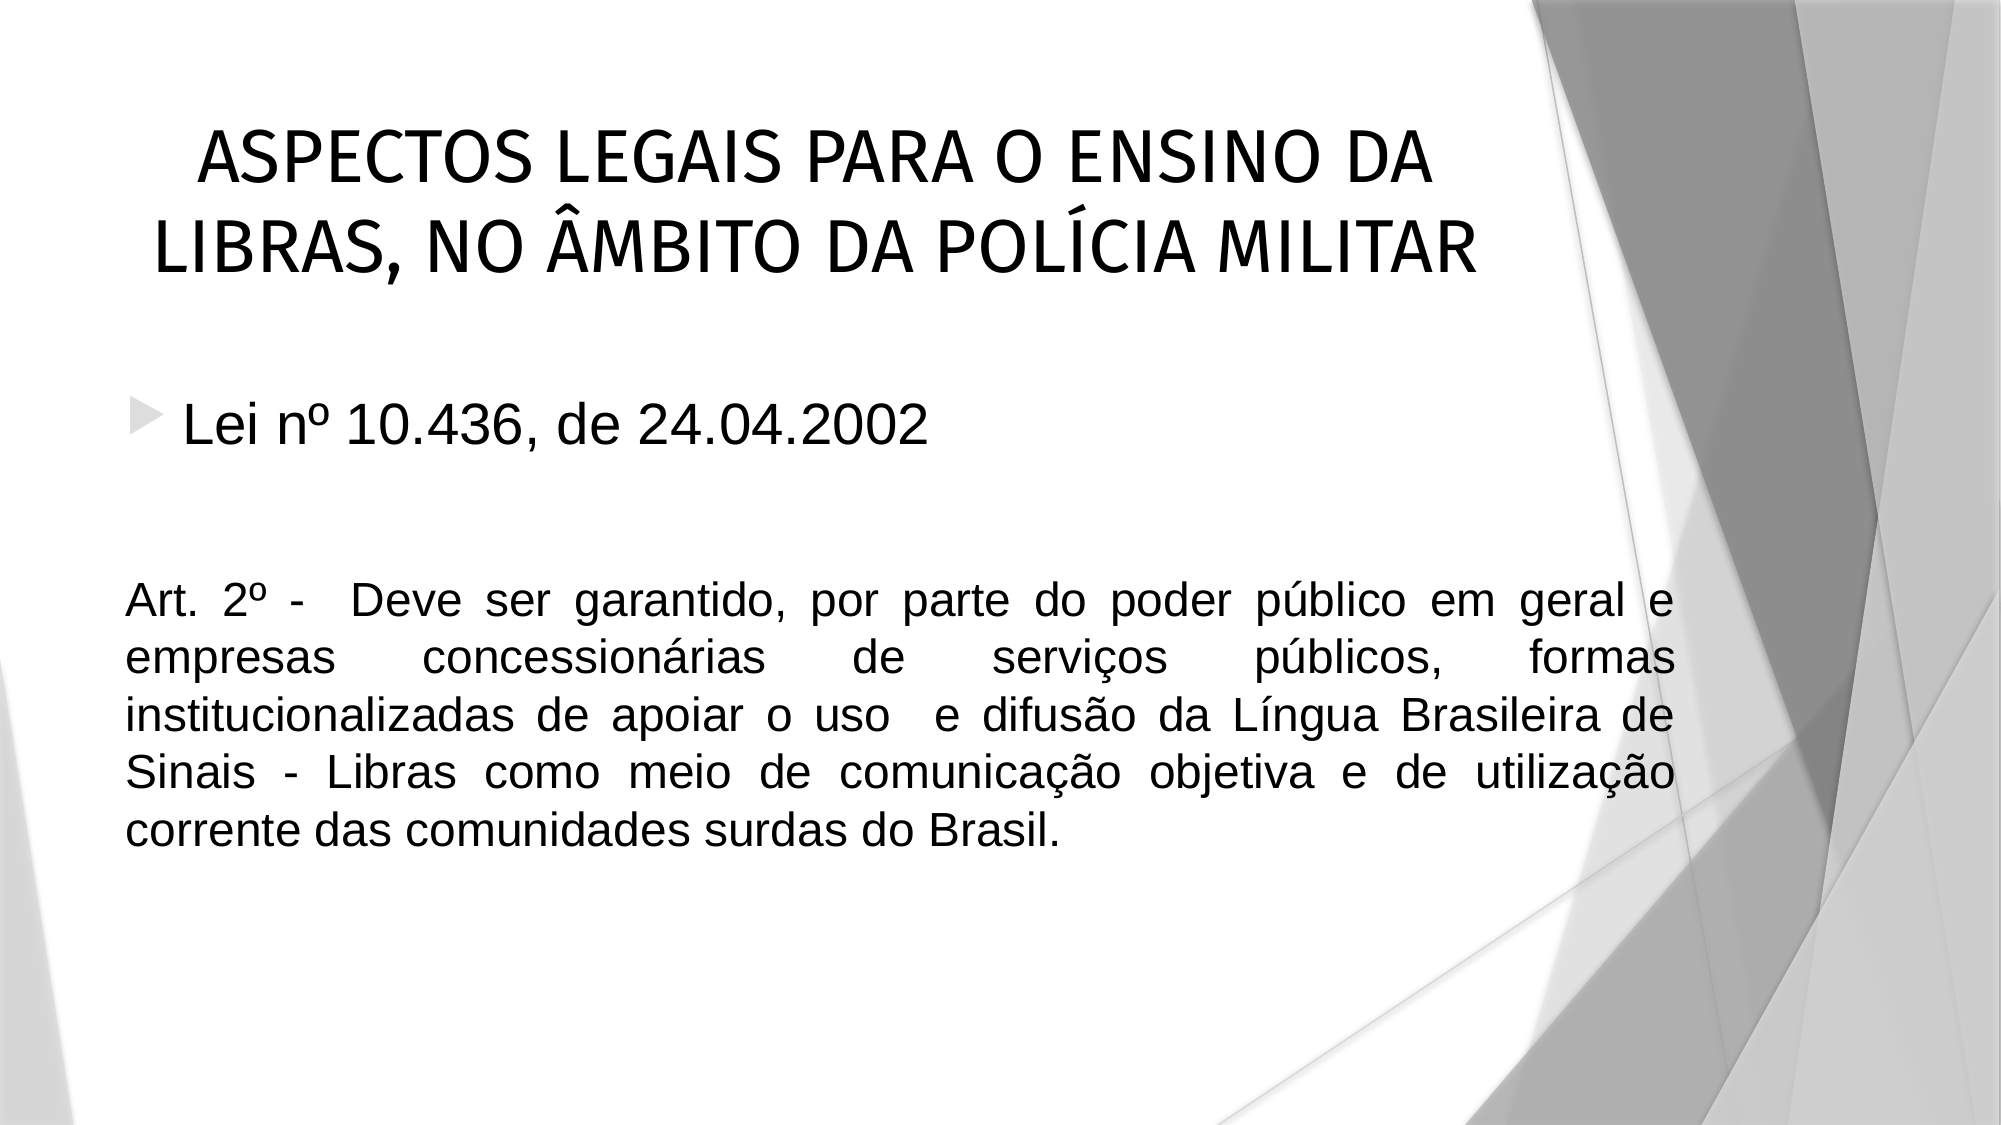

ASPECTOS LEGAIS PARA O ENSINO DA LIBRAS, NO ÂMBITO DA POLÍCIA MILITAR

Lei nº 10.436, de 24.04.2002

Art. 2º -  Deve ser garantido, por parte do poder público em geral e empresas concessionárias de serviços públicos, formas institucionalizadas de apoiar o uso  e difusão da Língua Brasileira de Sinais - Libras como meio de comunicação objetiva e de utilização corrente das comunidades surdas do Brasil.